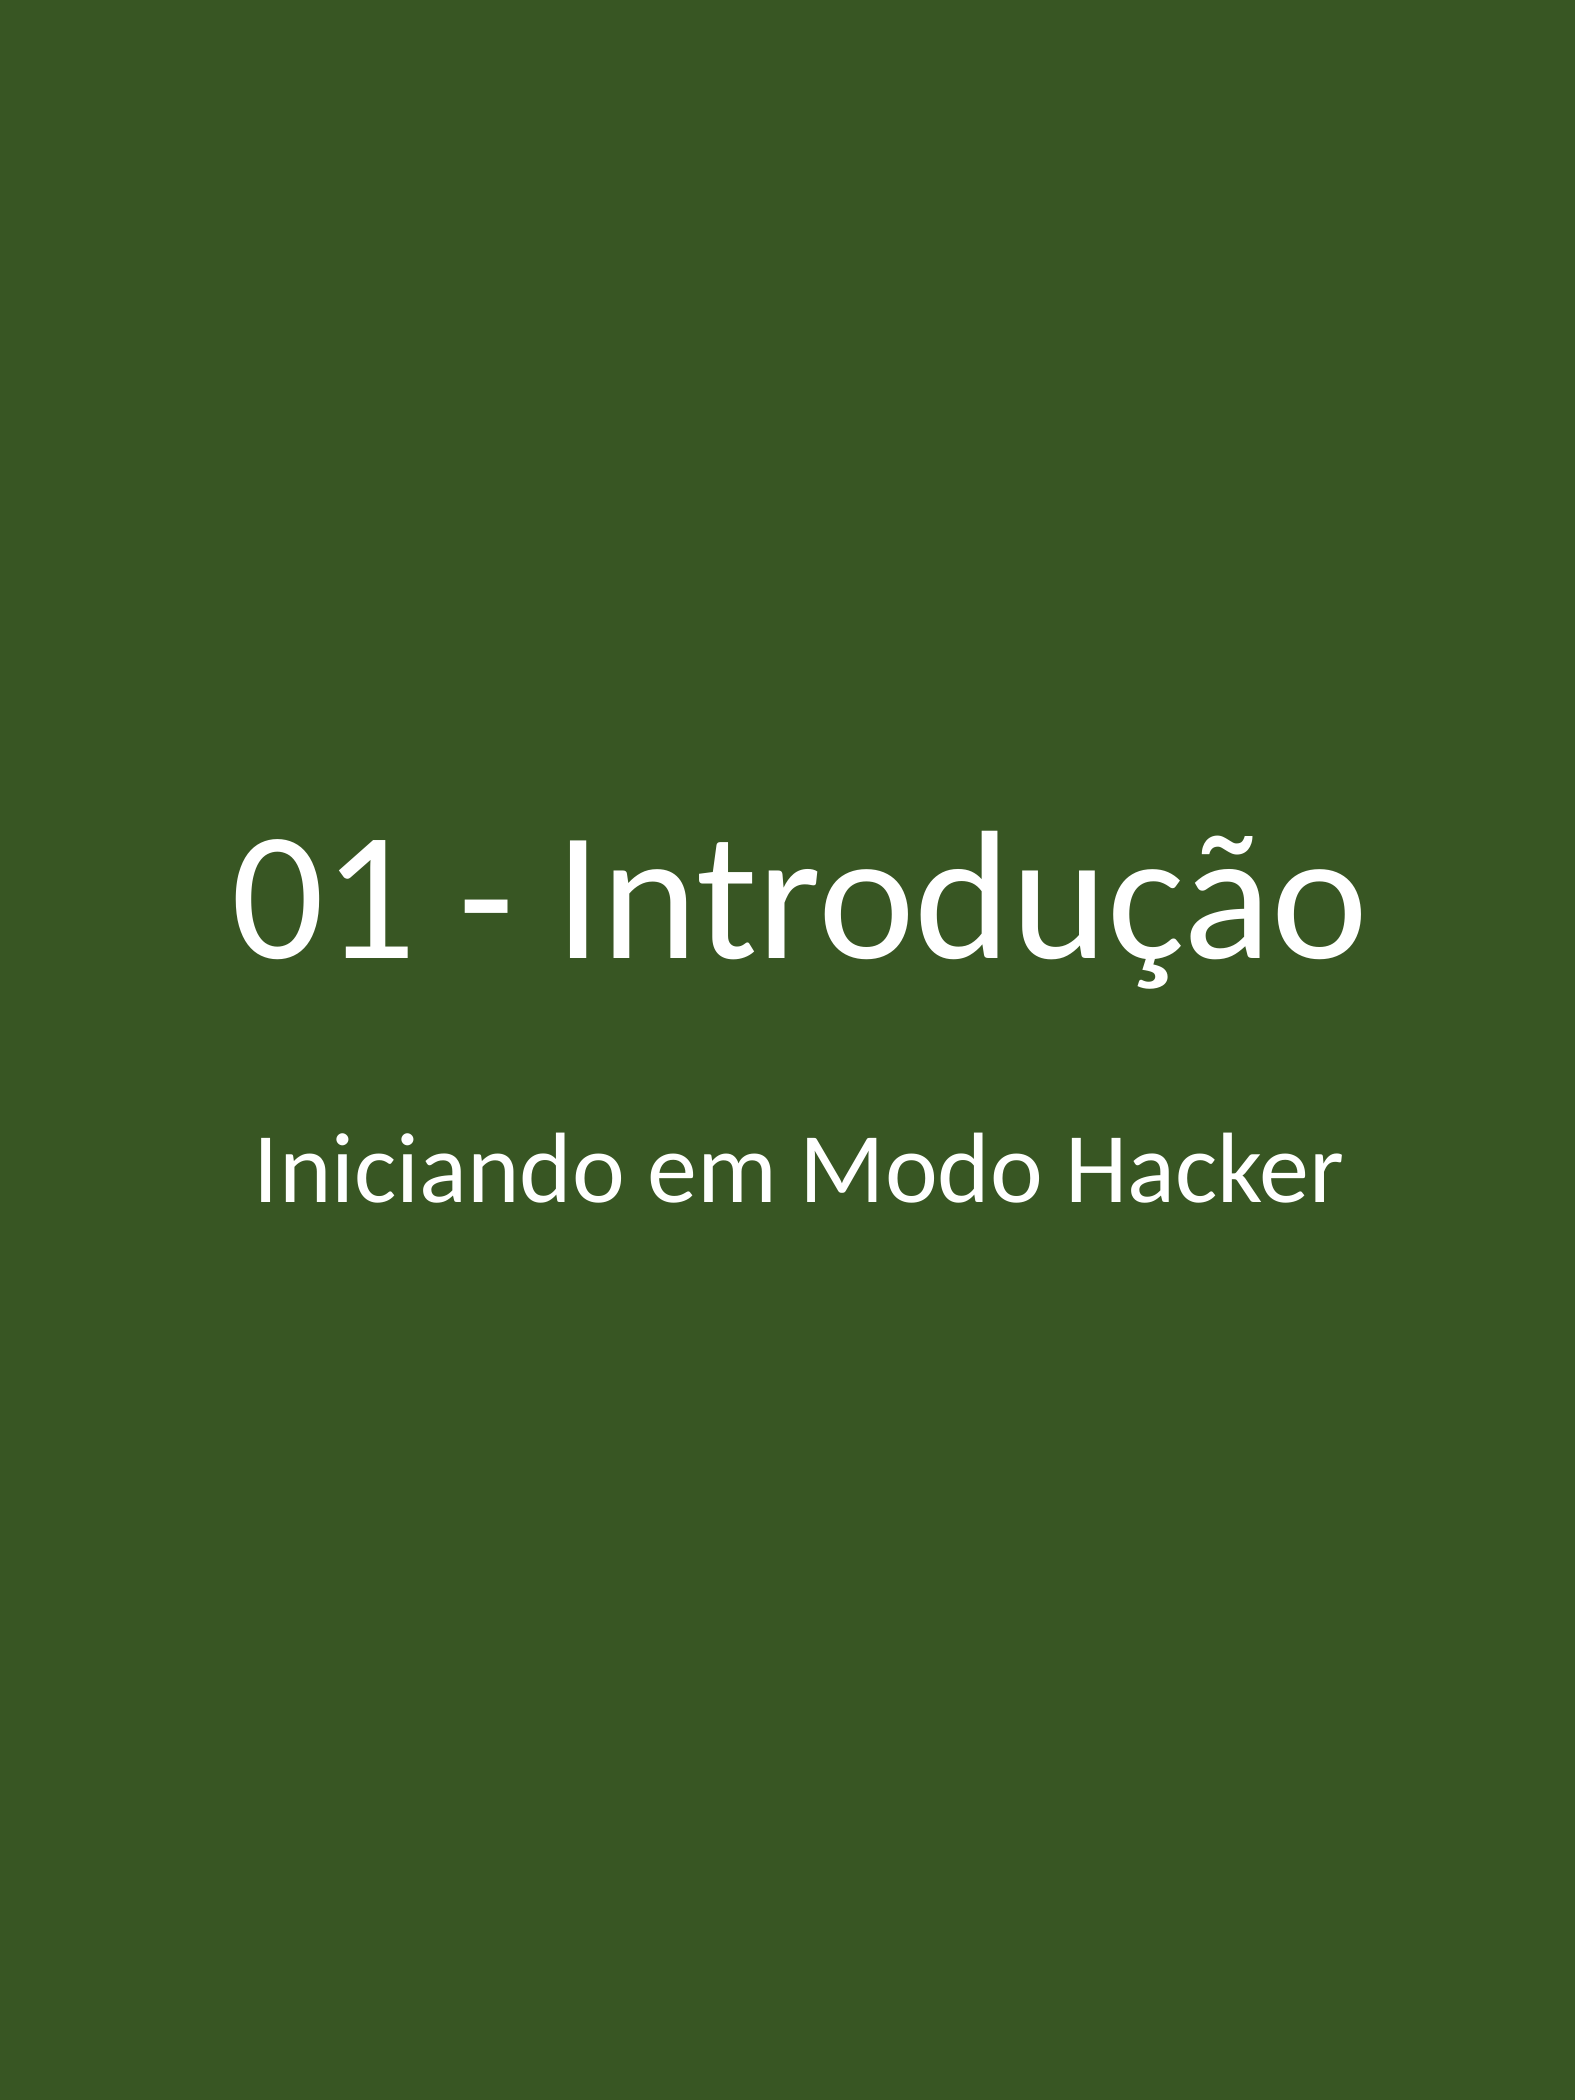

#

01 - Introdução
Iniciando em Modo Hacker
Lógica de Programação como gamer - Paulo Alves
3